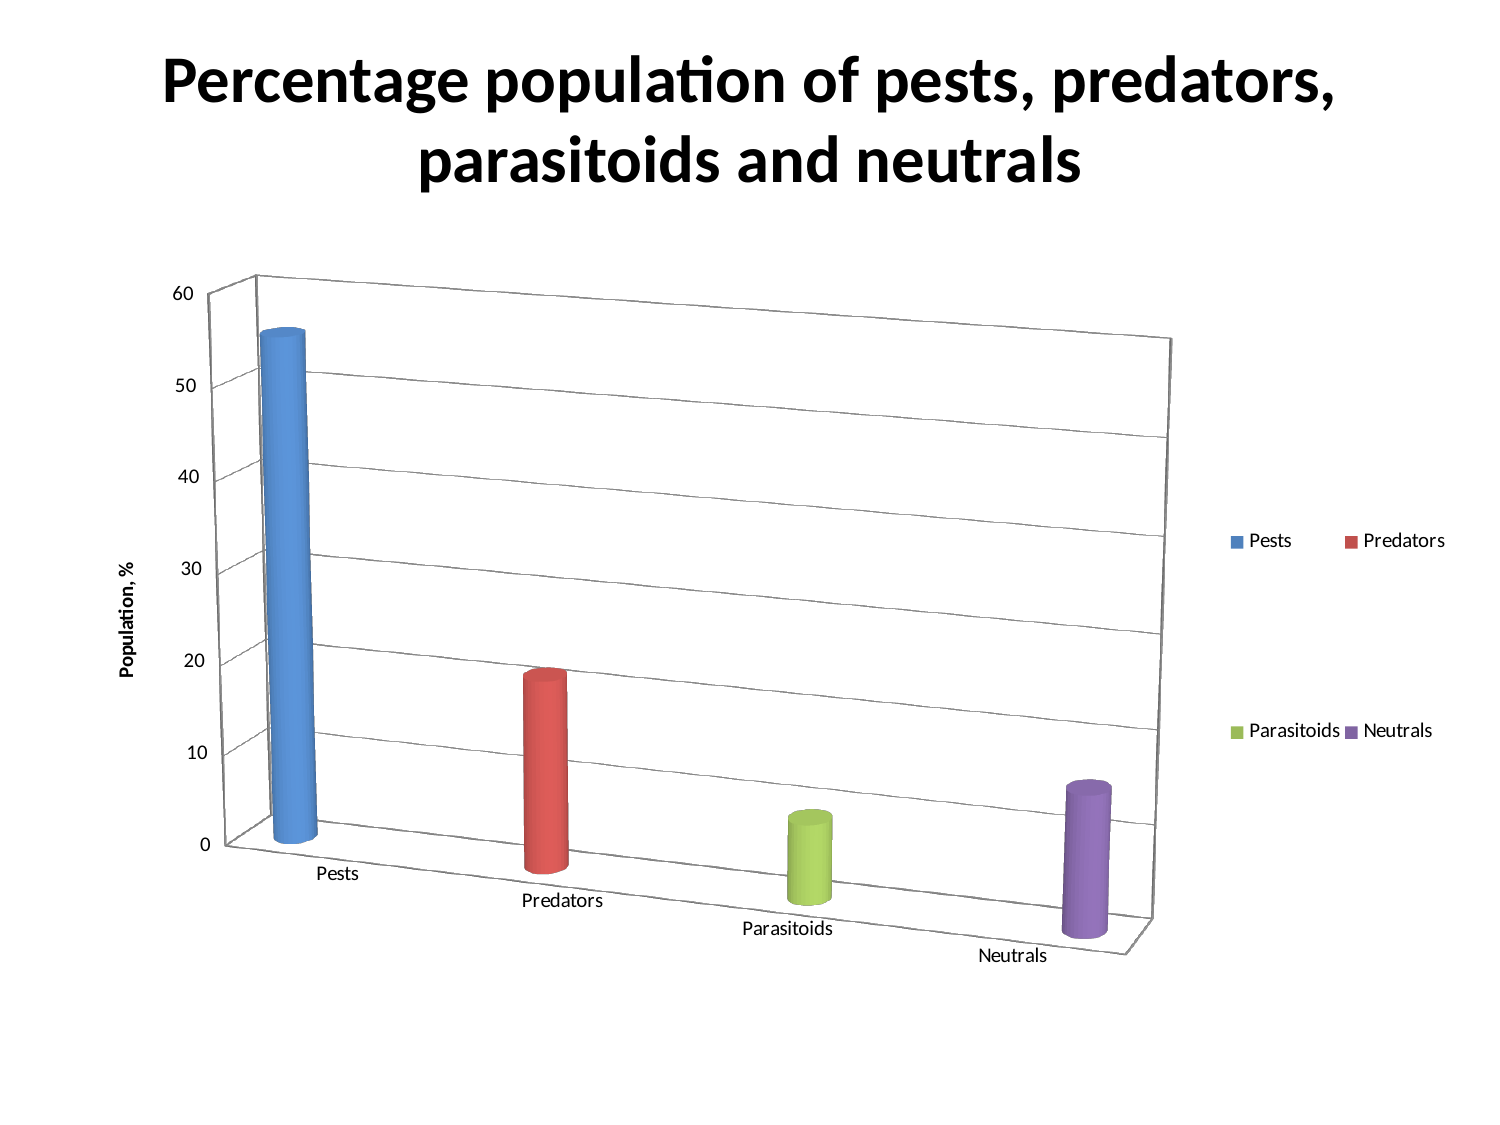

# Percentage population of pests, predators, parasitoids and neutrals

[unsupported chart]